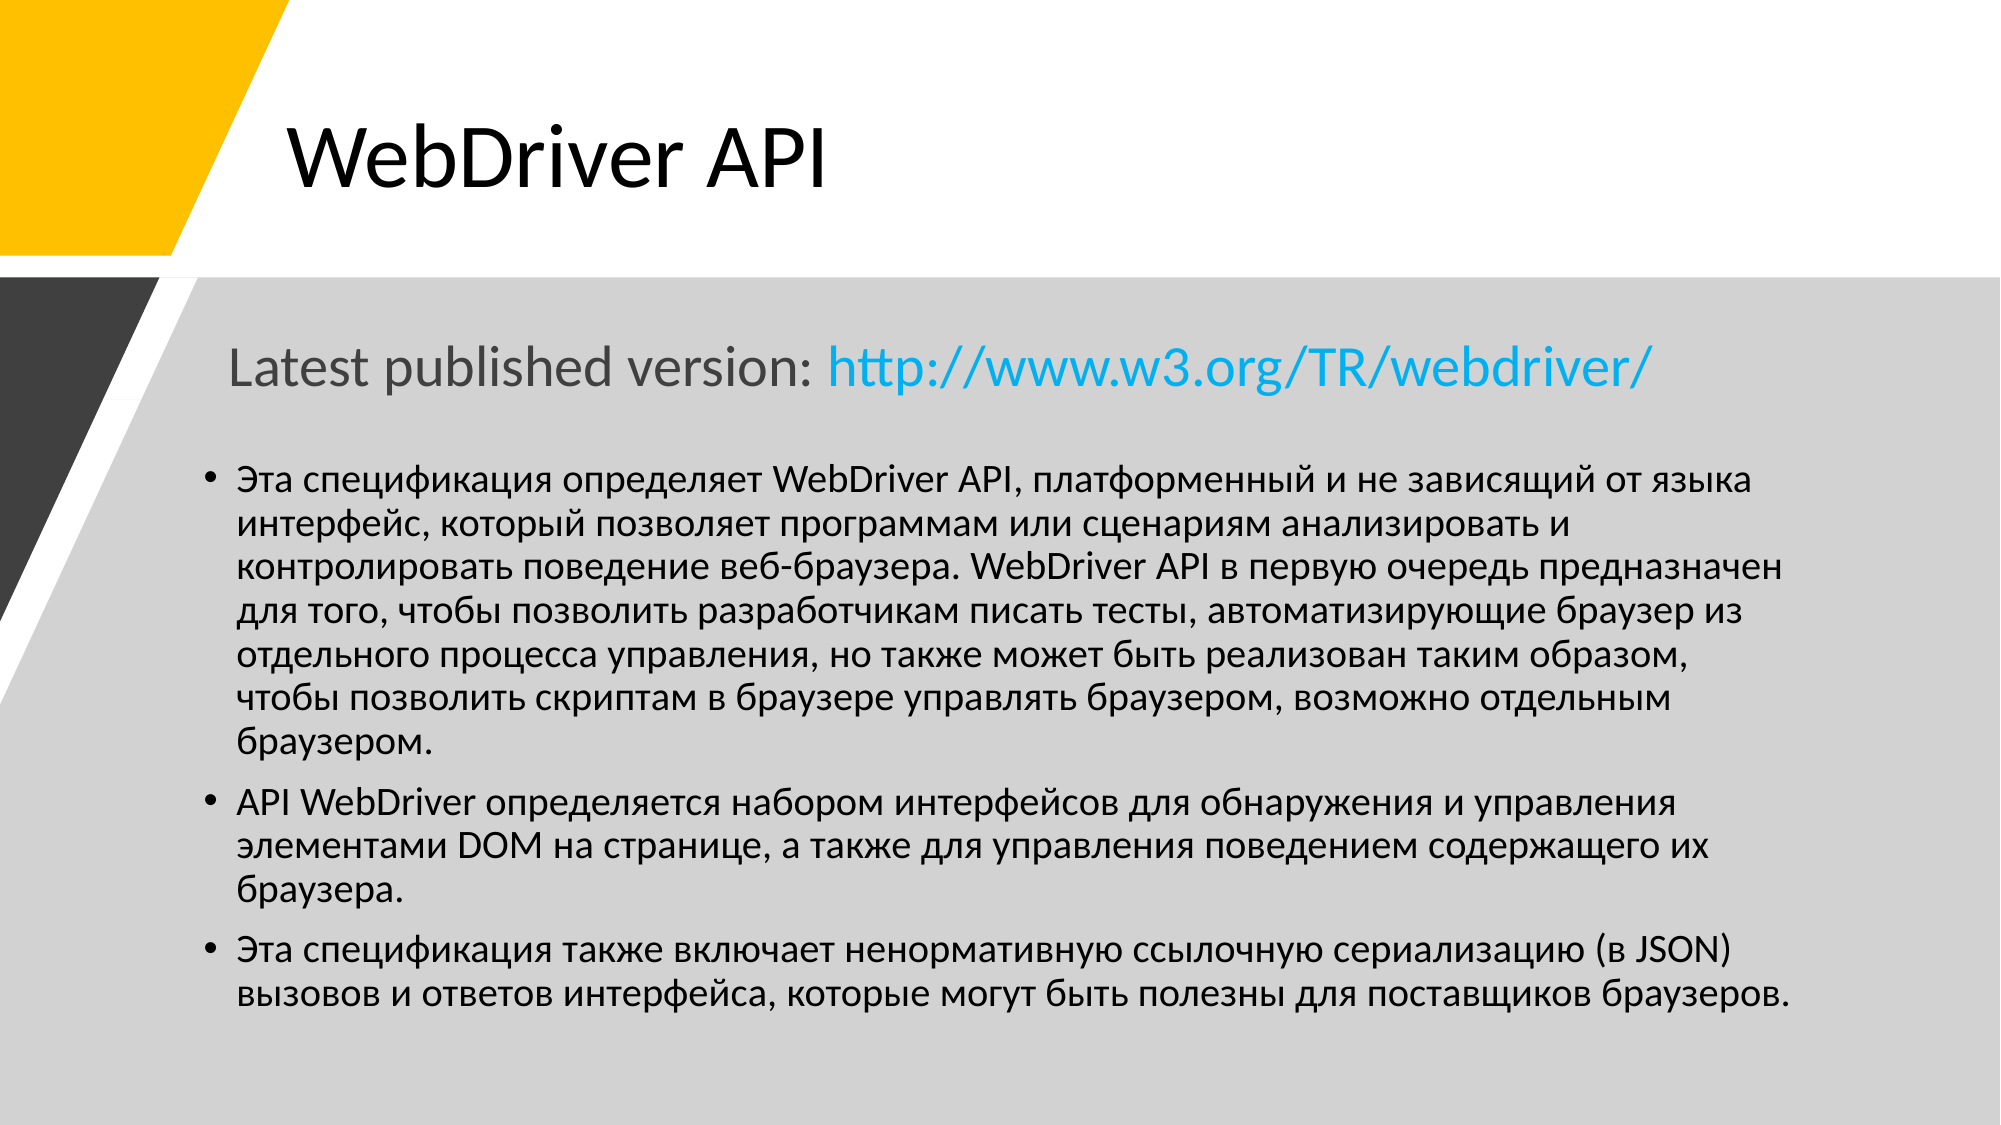

# WebDriver API

Latest published version: http://www.w3.org/TR/webdriver/
Эта спецификация определяет WebDriver API, платформенный и не зависящий от языка интерфейс, который позволяет программам или сценариям анализировать и контролировать поведение веб-браузера. WebDriver API в первую очередь предназначен для того, чтобы позволить разработчикам писать тесты, автоматизирующие браузер из отдельного процесса управления, но также может быть реализован таким образом, чтобы позволить скриптам в браузере управлять браузером, возможно отдельным браузером.
API WebDriver определяется набором интерфейсов для обнаружения и управления элементами DOM на странице, а также для управления поведением содержащего их браузера.
Эта спецификация также включает ненормативную ссылочную сериализацию (в JSON) вызовов и ответов интерфейса, которые могут быть полезны для поставщиков браузеров.